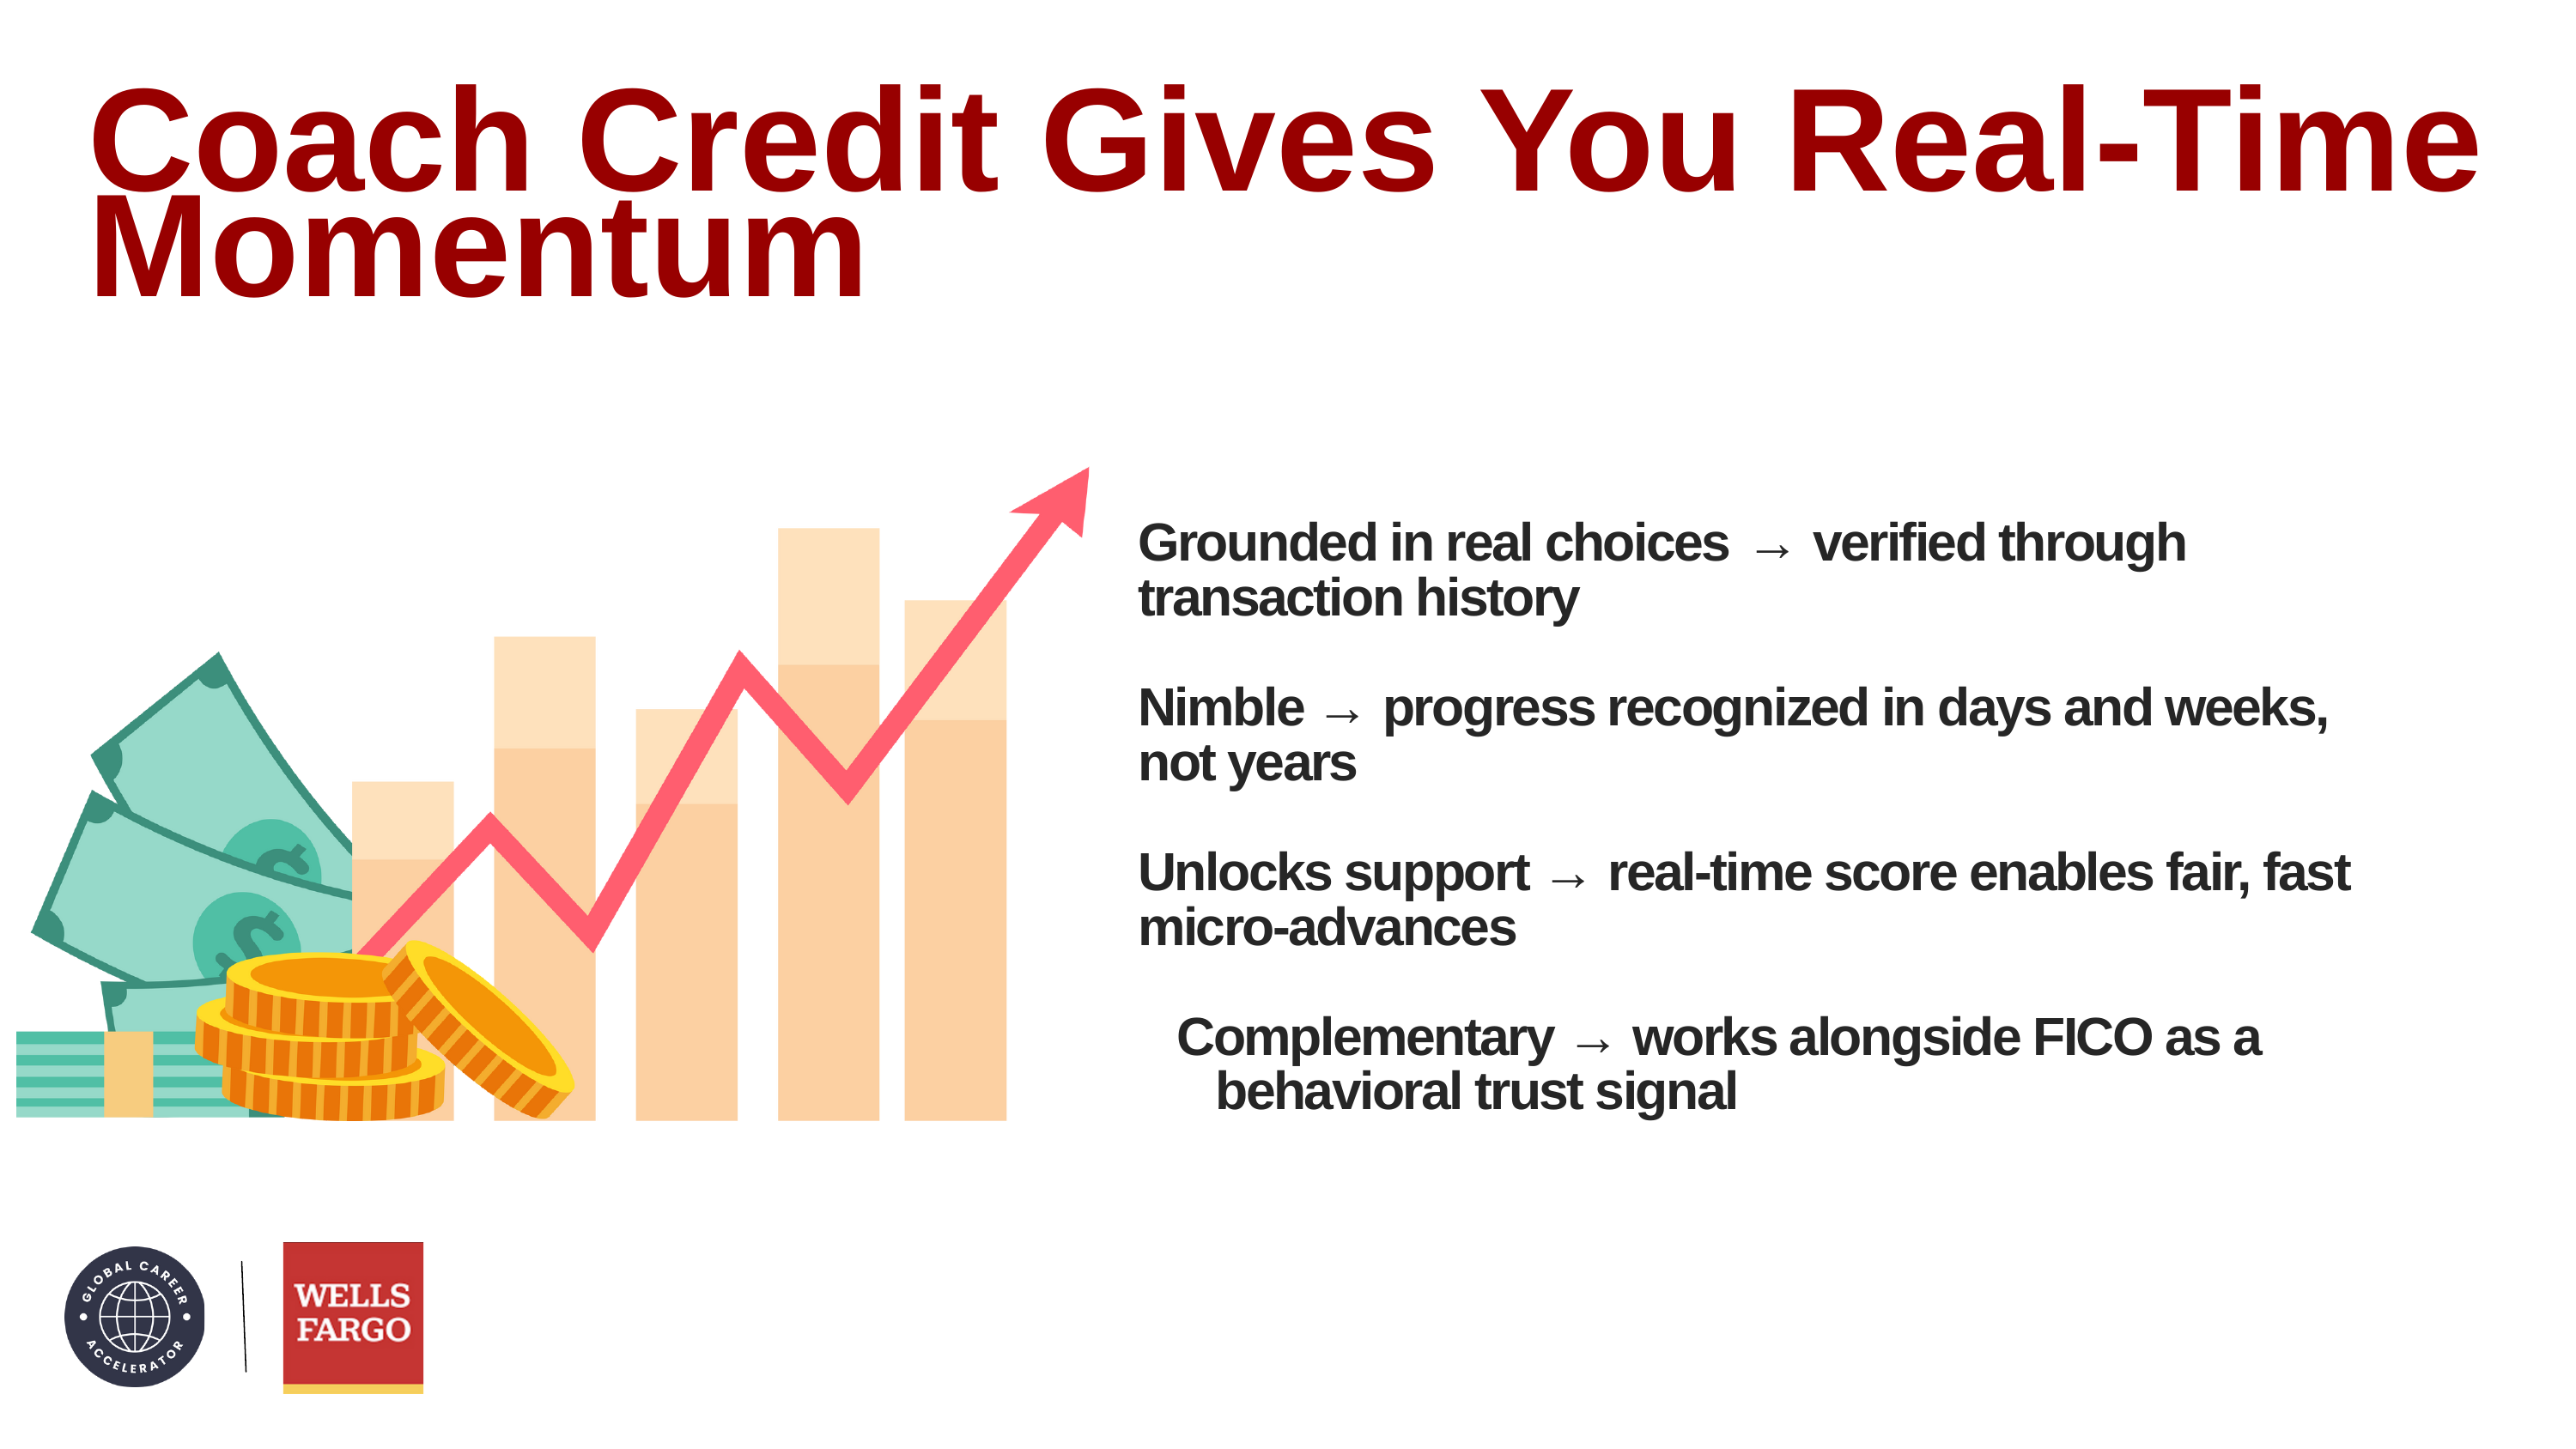

Coach Credit Gives You Real-Time Momentum

Grounded in real choices → verified through transaction history

Nimble → progress recognized in days and weeks, not years

Unlocks support → real-time score enables fair, fast micro-advances

Complementary → works alongside FICO as a behavioral trust signal

C3